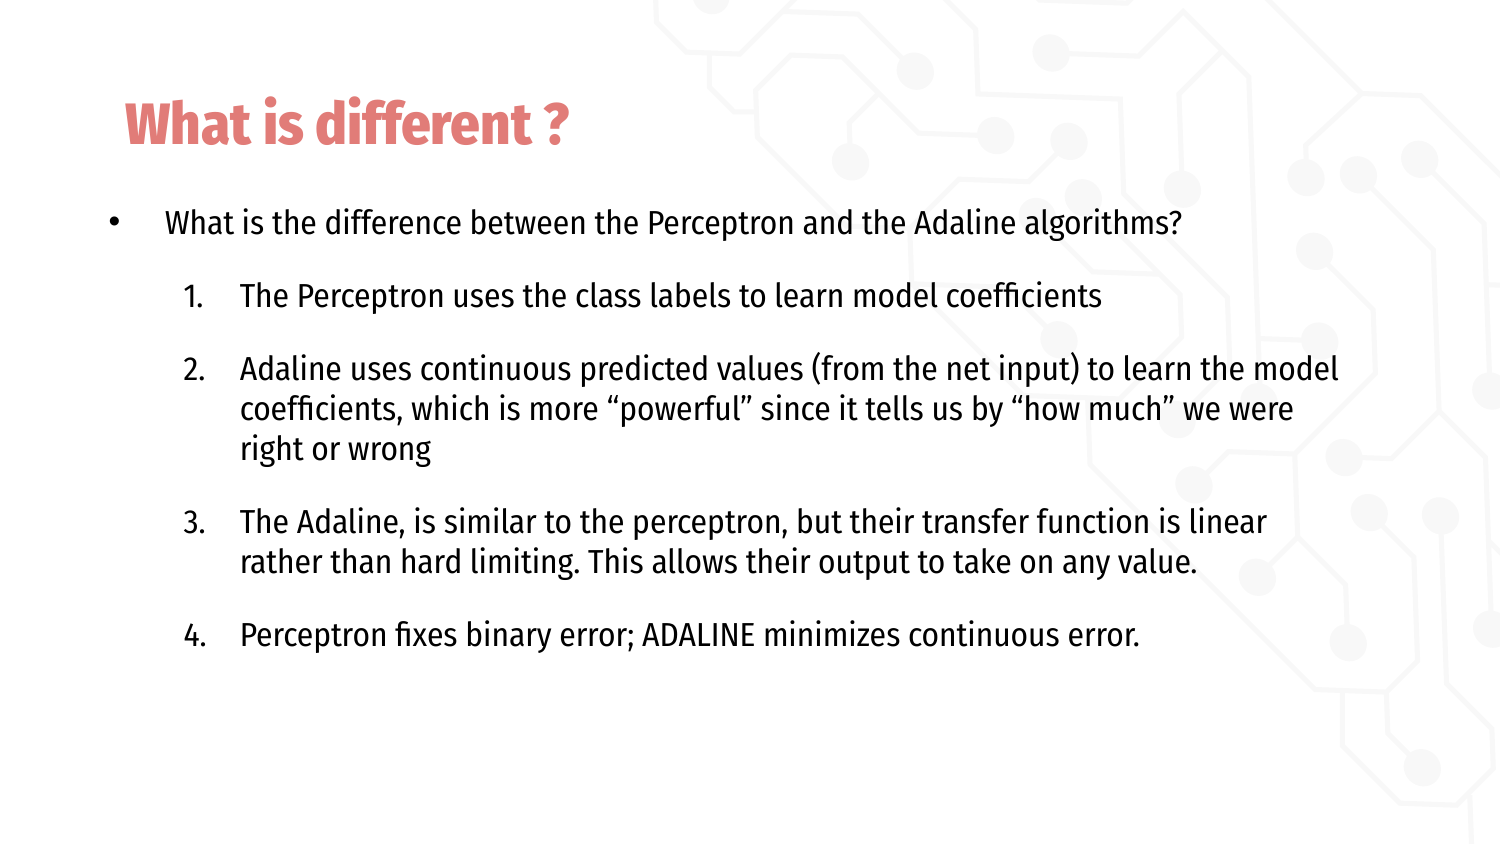

# What is different ?
What is the difference between the Perceptron and the Adaline algorithms?
The Perceptron uses the class labels to learn model coefficients
Adaline uses continuous predicted values (from the net input) to learn the model coefficients, which is more “powerful” since it tells us by “how much” we were right or wrong
The Adaline, is similar to the perceptron, but their transfer function is linear rather than hard limiting. This allows their output to take on any value.
Perceptron fixes binary error; ADALINE minimizes continuous error.